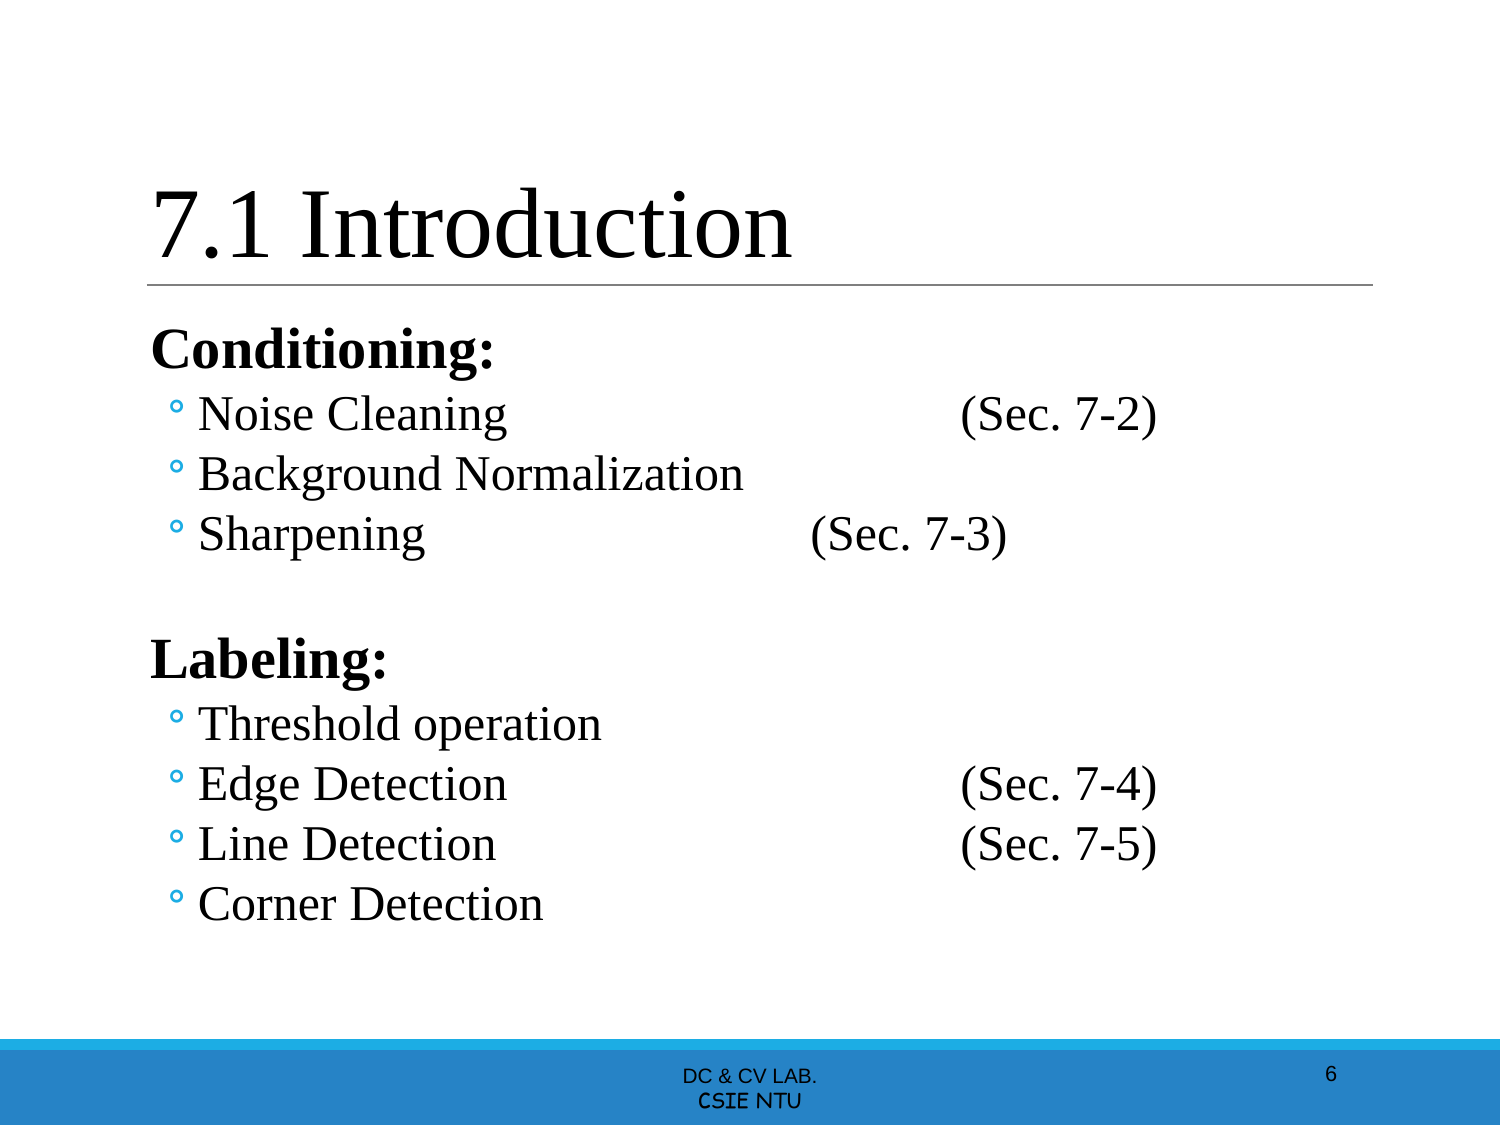

# 7.1 Introduction
Conditioning:
Noise Cleaning 			 (Sec. 7-2)
Background Normalization
Sharpening 			 (Sec. 7-3)

Labeling:
Threshold operation
Edge Detection      			 (Sec. 7-4)
Line Detection       			 (Sec. 7-5)
Corner Detection
6
DC & CV LAB.
CSIE NTU